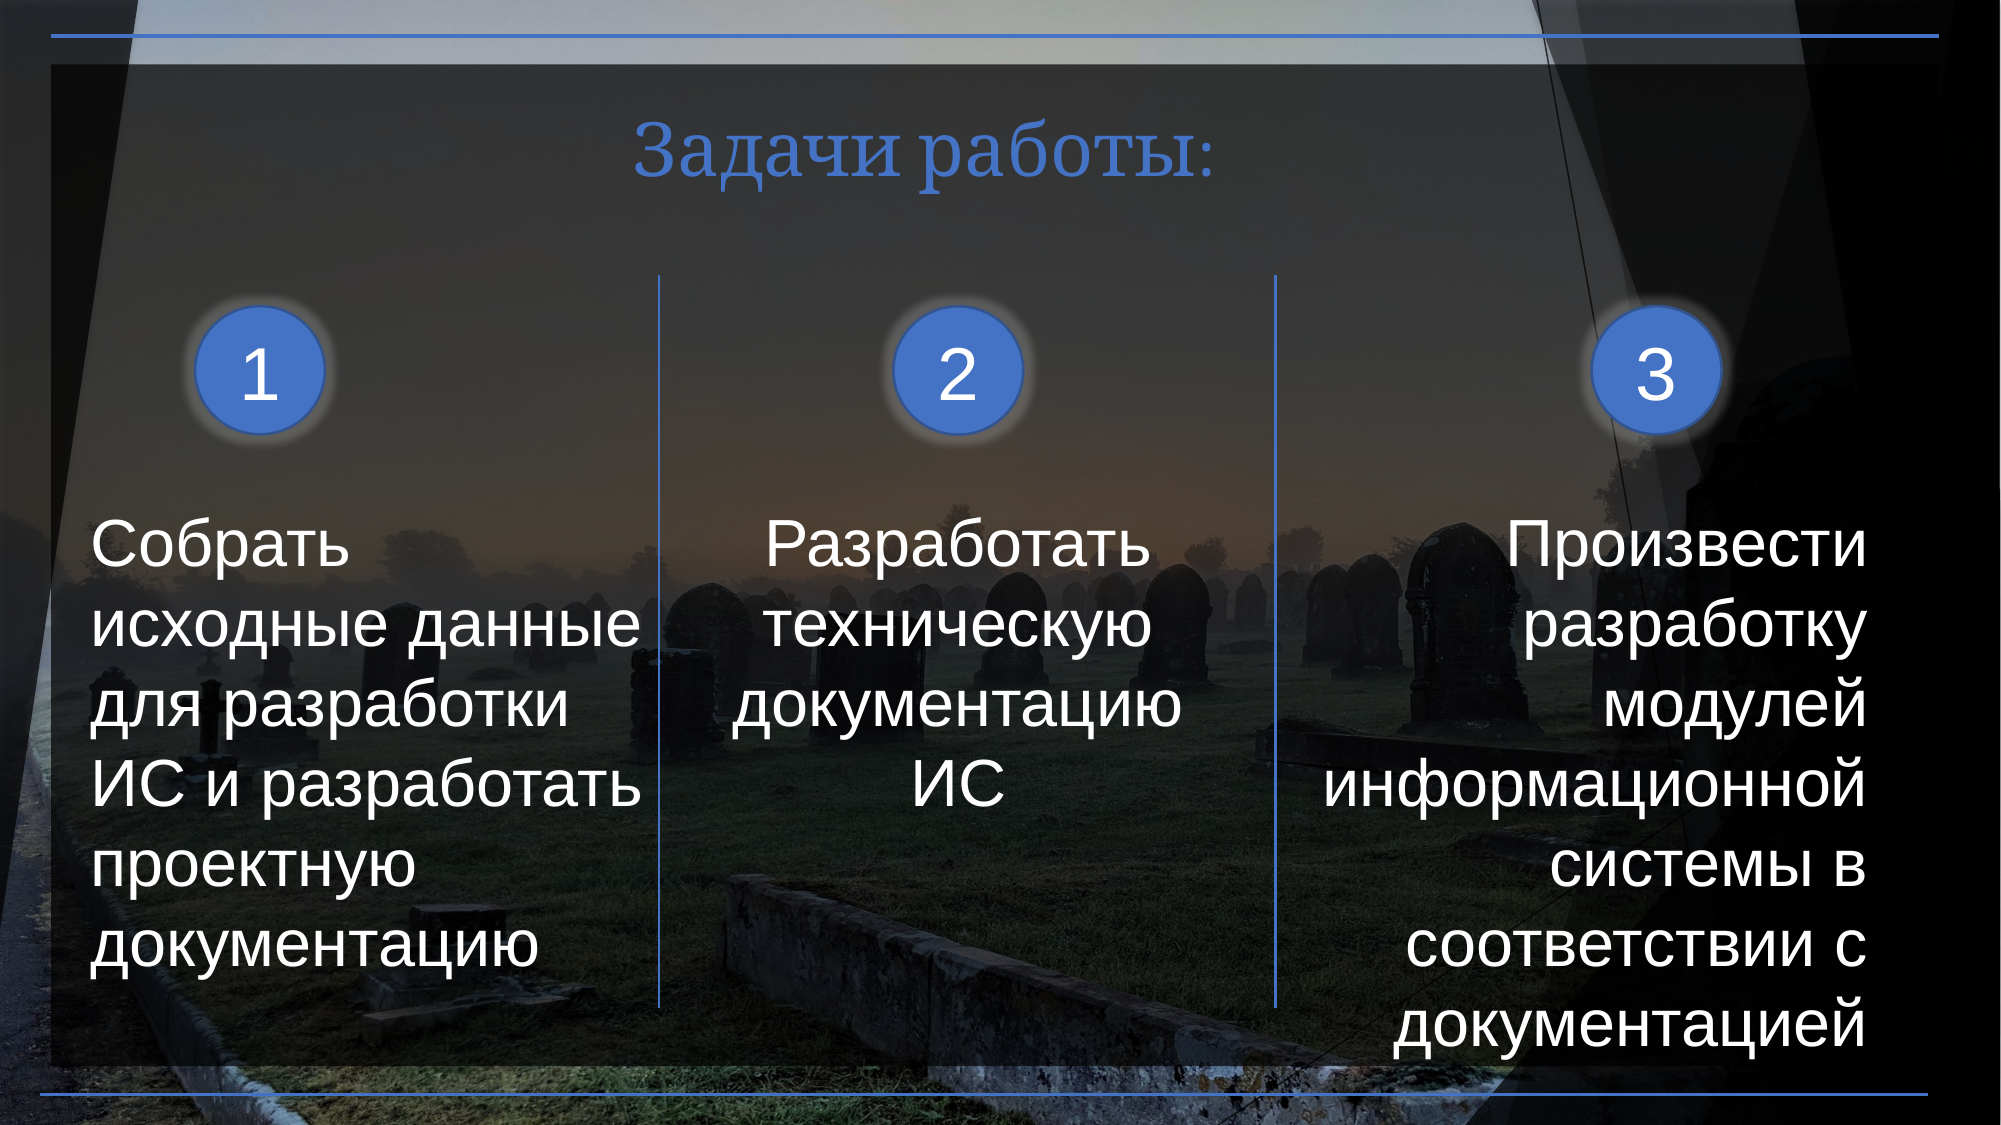

# Задачи работы:

1
3
2
Собрать исходные данные для разработки ИС и разработать проектную документацию
Разработать техническую документацию ИС
Произвести разработку модулей информационной системы в соответствии с документацией